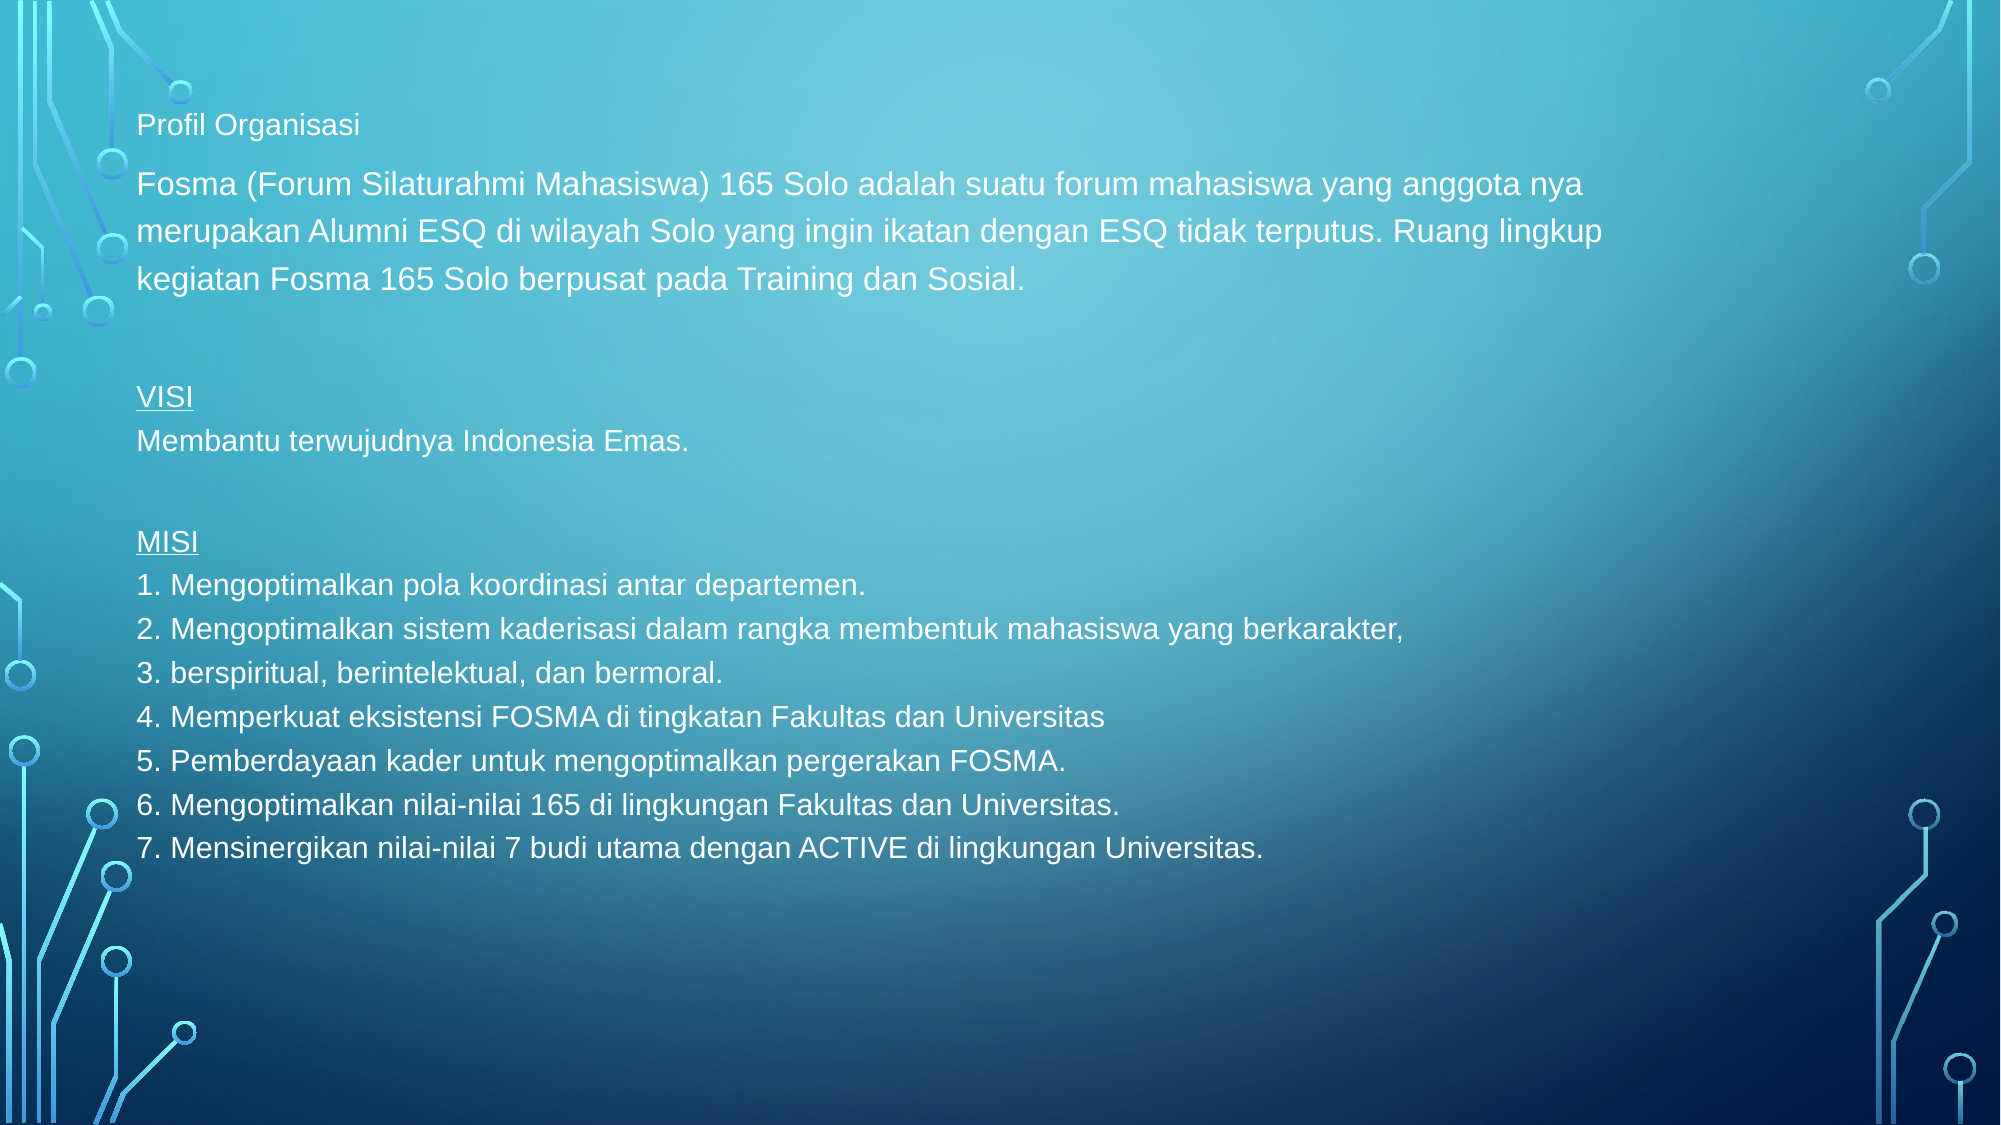

Profil Organisasi
Fosma (Forum Silaturahmi Mahasiswa) 165 Solo adalah suatu forum mahasiswa yang anggota nya merupakan Alumni ESQ di wilayah Solo yang ingin ikatan dengan ESQ tidak terputus. Ruang lingkup kegiatan Fosma 165 Solo berpusat pada Training dan Sosial.

VISI
Membantu terwujudnya Indonesia Emas.
MISI
1. Mengoptimalkan pola koordinasi antar departemen.
2. Mengoptimalkan sistem kaderisasi dalam rangka membentuk mahasiswa yang berkarakter,
3. berspiritual, berintelektual, dan bermoral.
4. Memperkuat eksistensi FOSMA di tingkatan Fakultas dan Universitas
5. Pemberdayaan kader untuk mengoptimalkan pergerakan FOSMA.
6. Mengoptimalkan nilai-nilai 165 di lingkungan Fakultas dan Universitas.
7. Mensinergikan nilai-nilai 7 budi utama dengan ACTIVE di lingkungan Universitas.